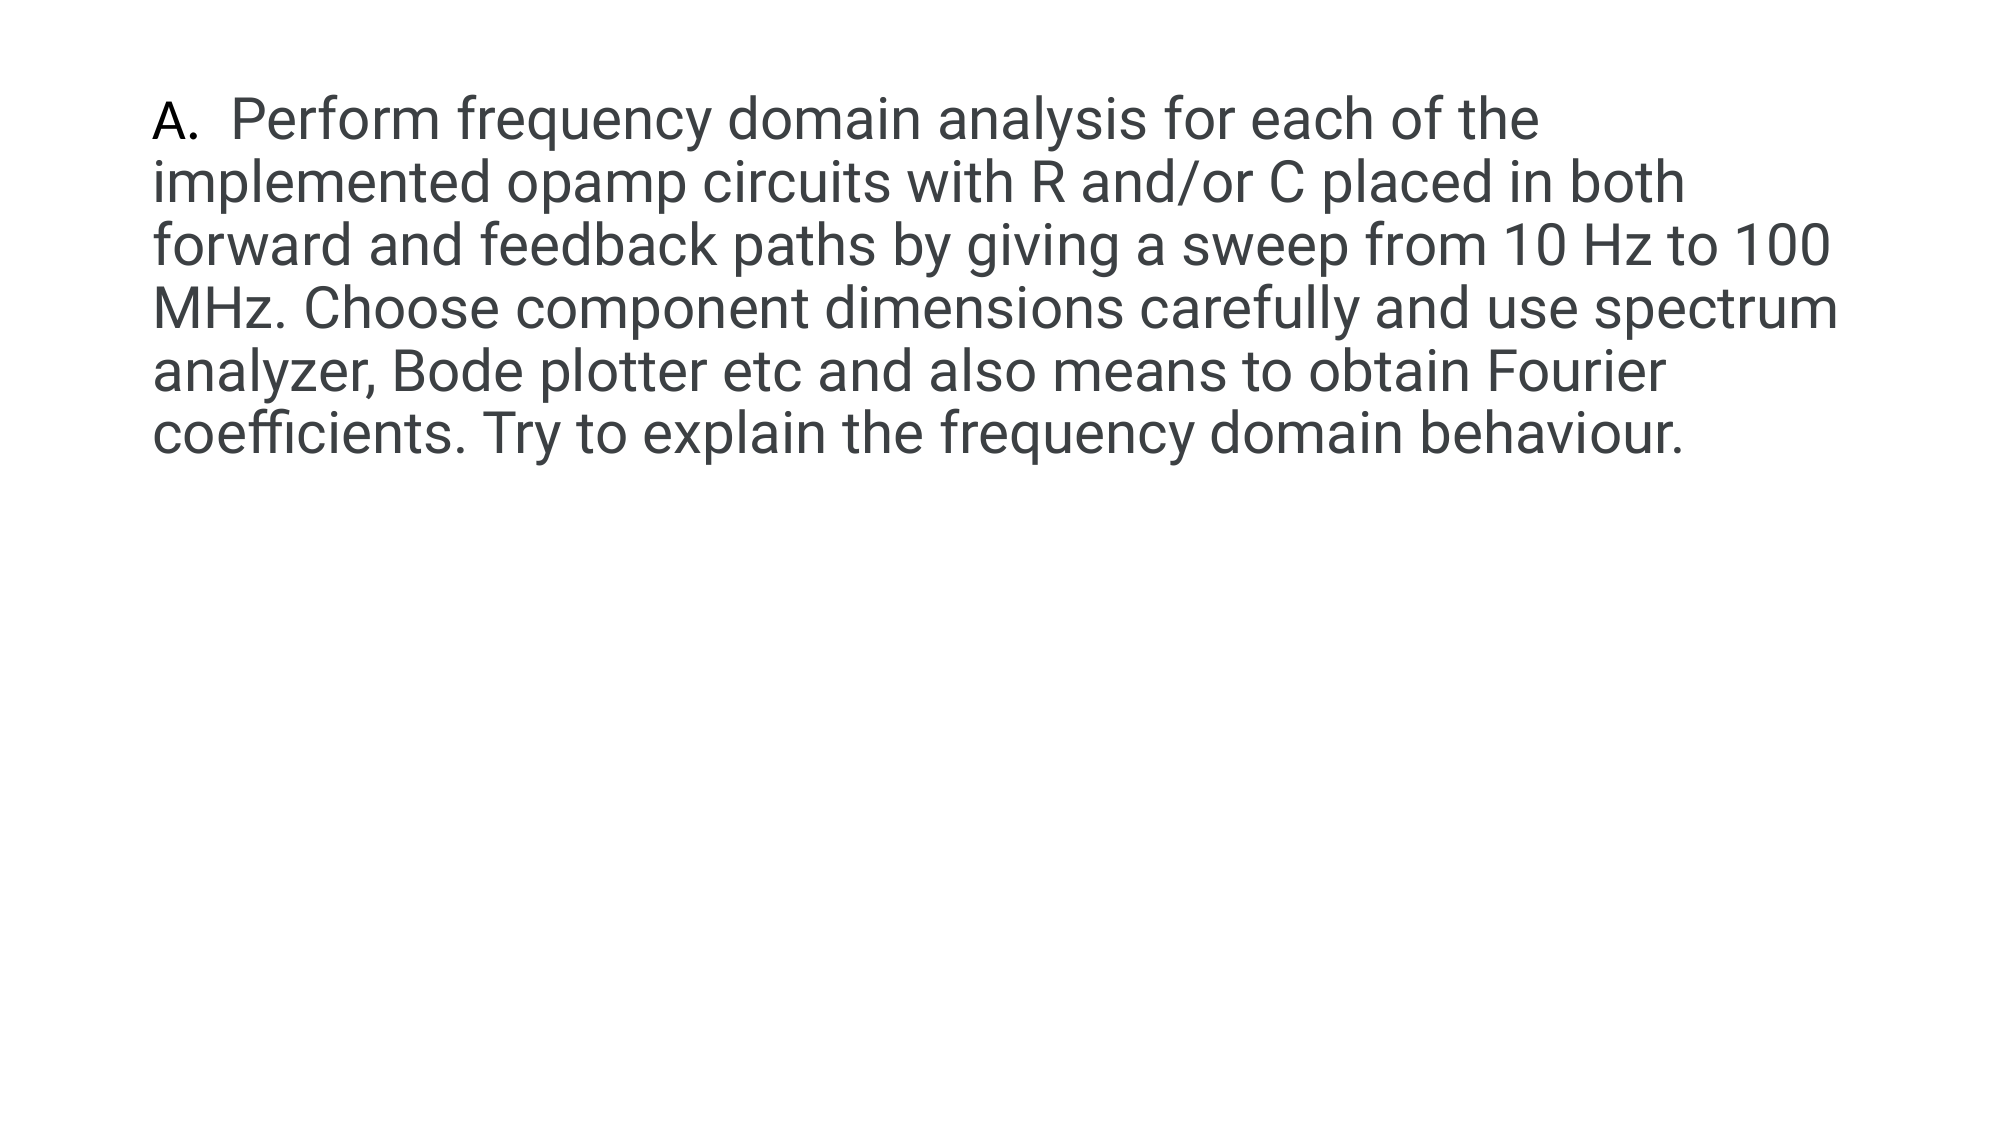

#
A.  Perform frequency domain analysis for each of the implemented opamp circuits with R and/or C placed in both forward and feedback paths by giving a sweep from 10 Hz to 100 MHz. Choose component dimensions carefully and use spectrum analyzer, Bode plotter etc and also means to obtain Fourier coefficients. Try to explain the frequency domain behaviour.